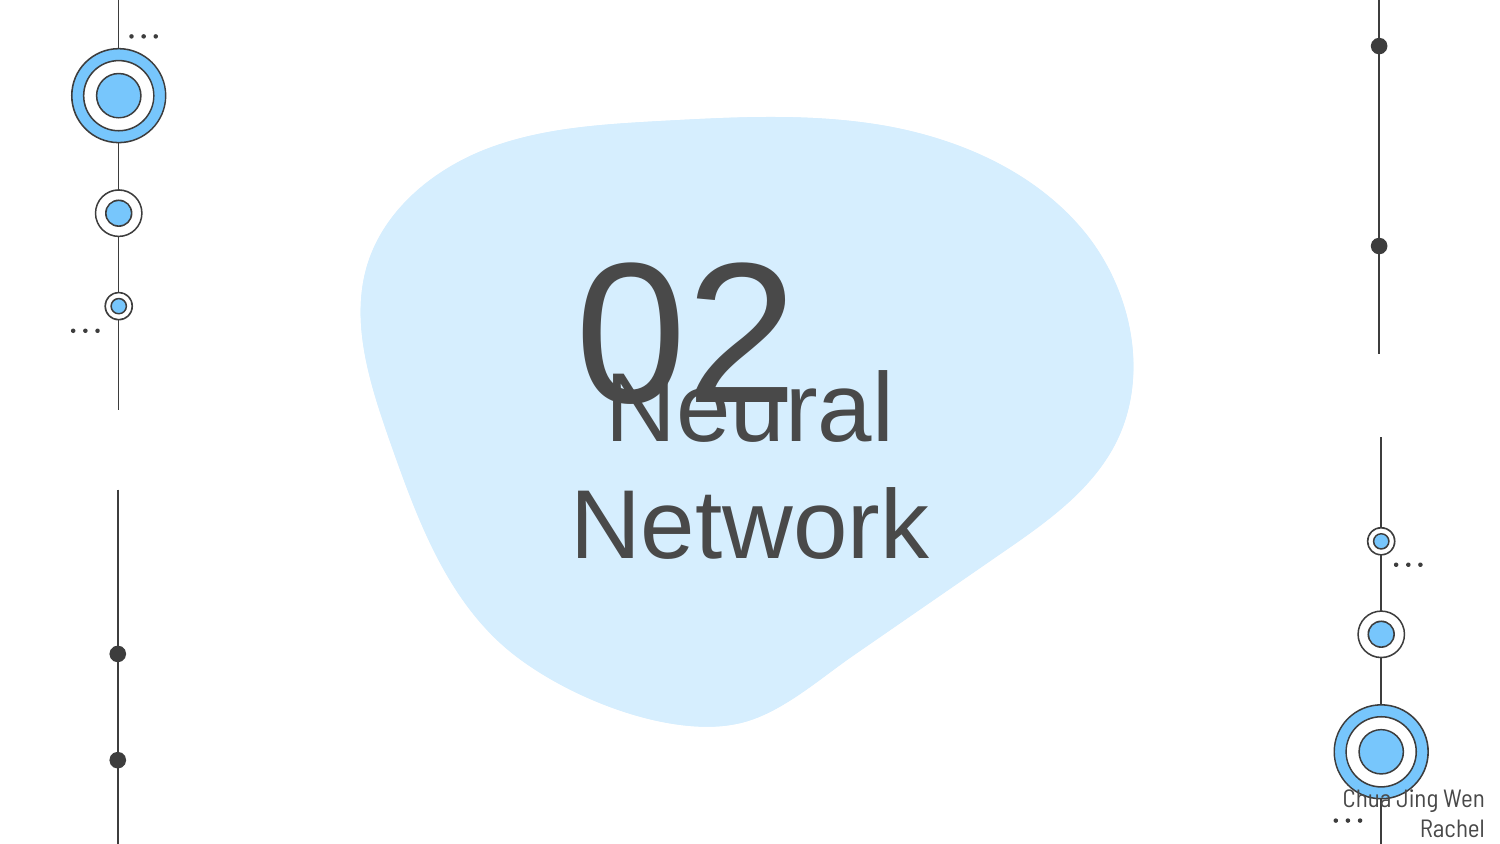

02
# Neural Network
Chua Jing Wen Rachel